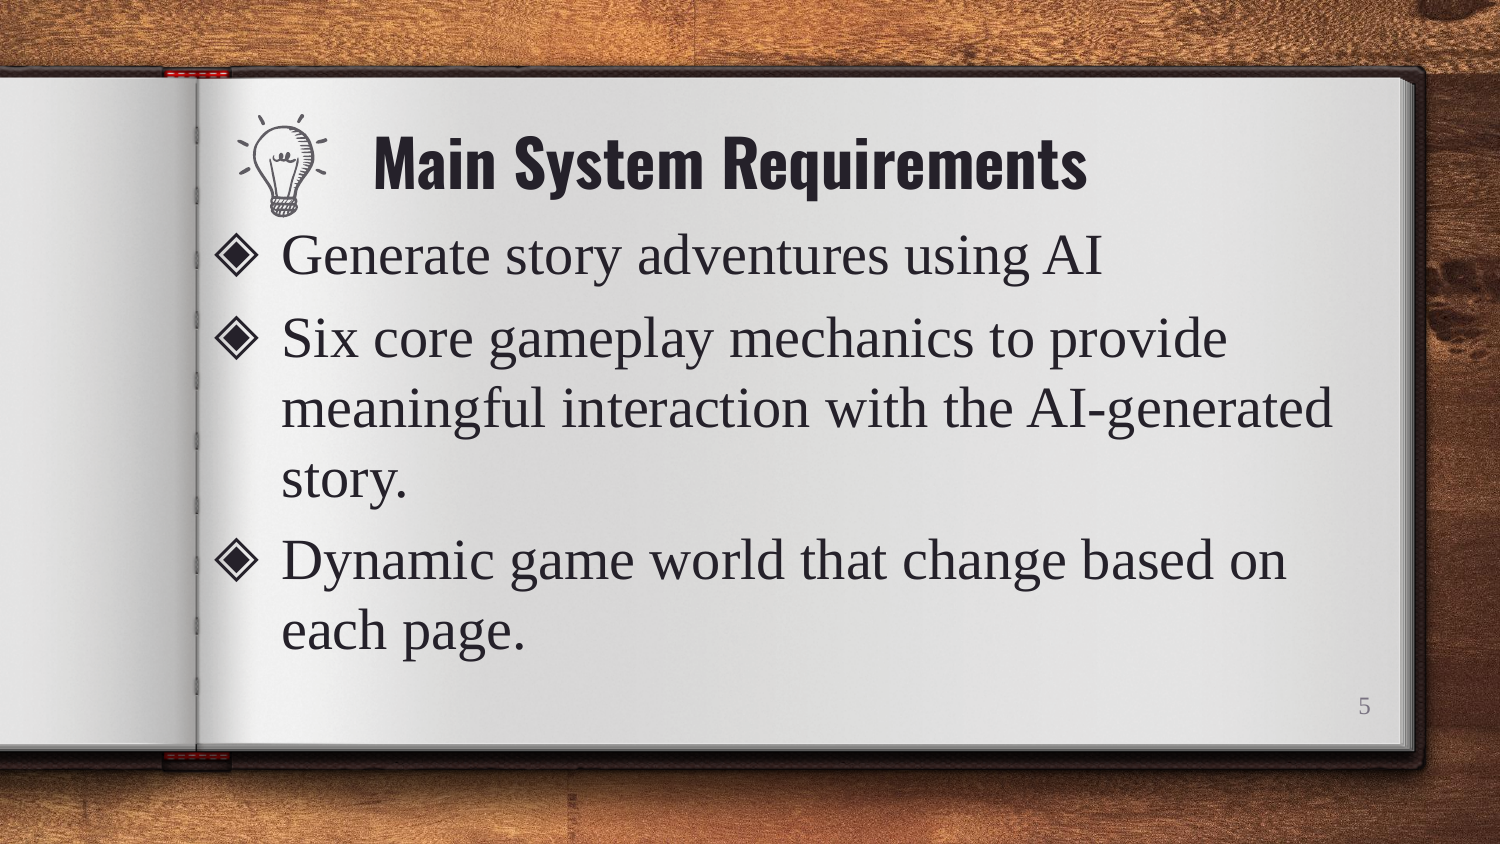

Main System Requirements

Generate story adventures using AI
Six core gameplay mechanics to provide meaningful interaction with the AI-generated story.
Dynamic game world that change based on each page.
5